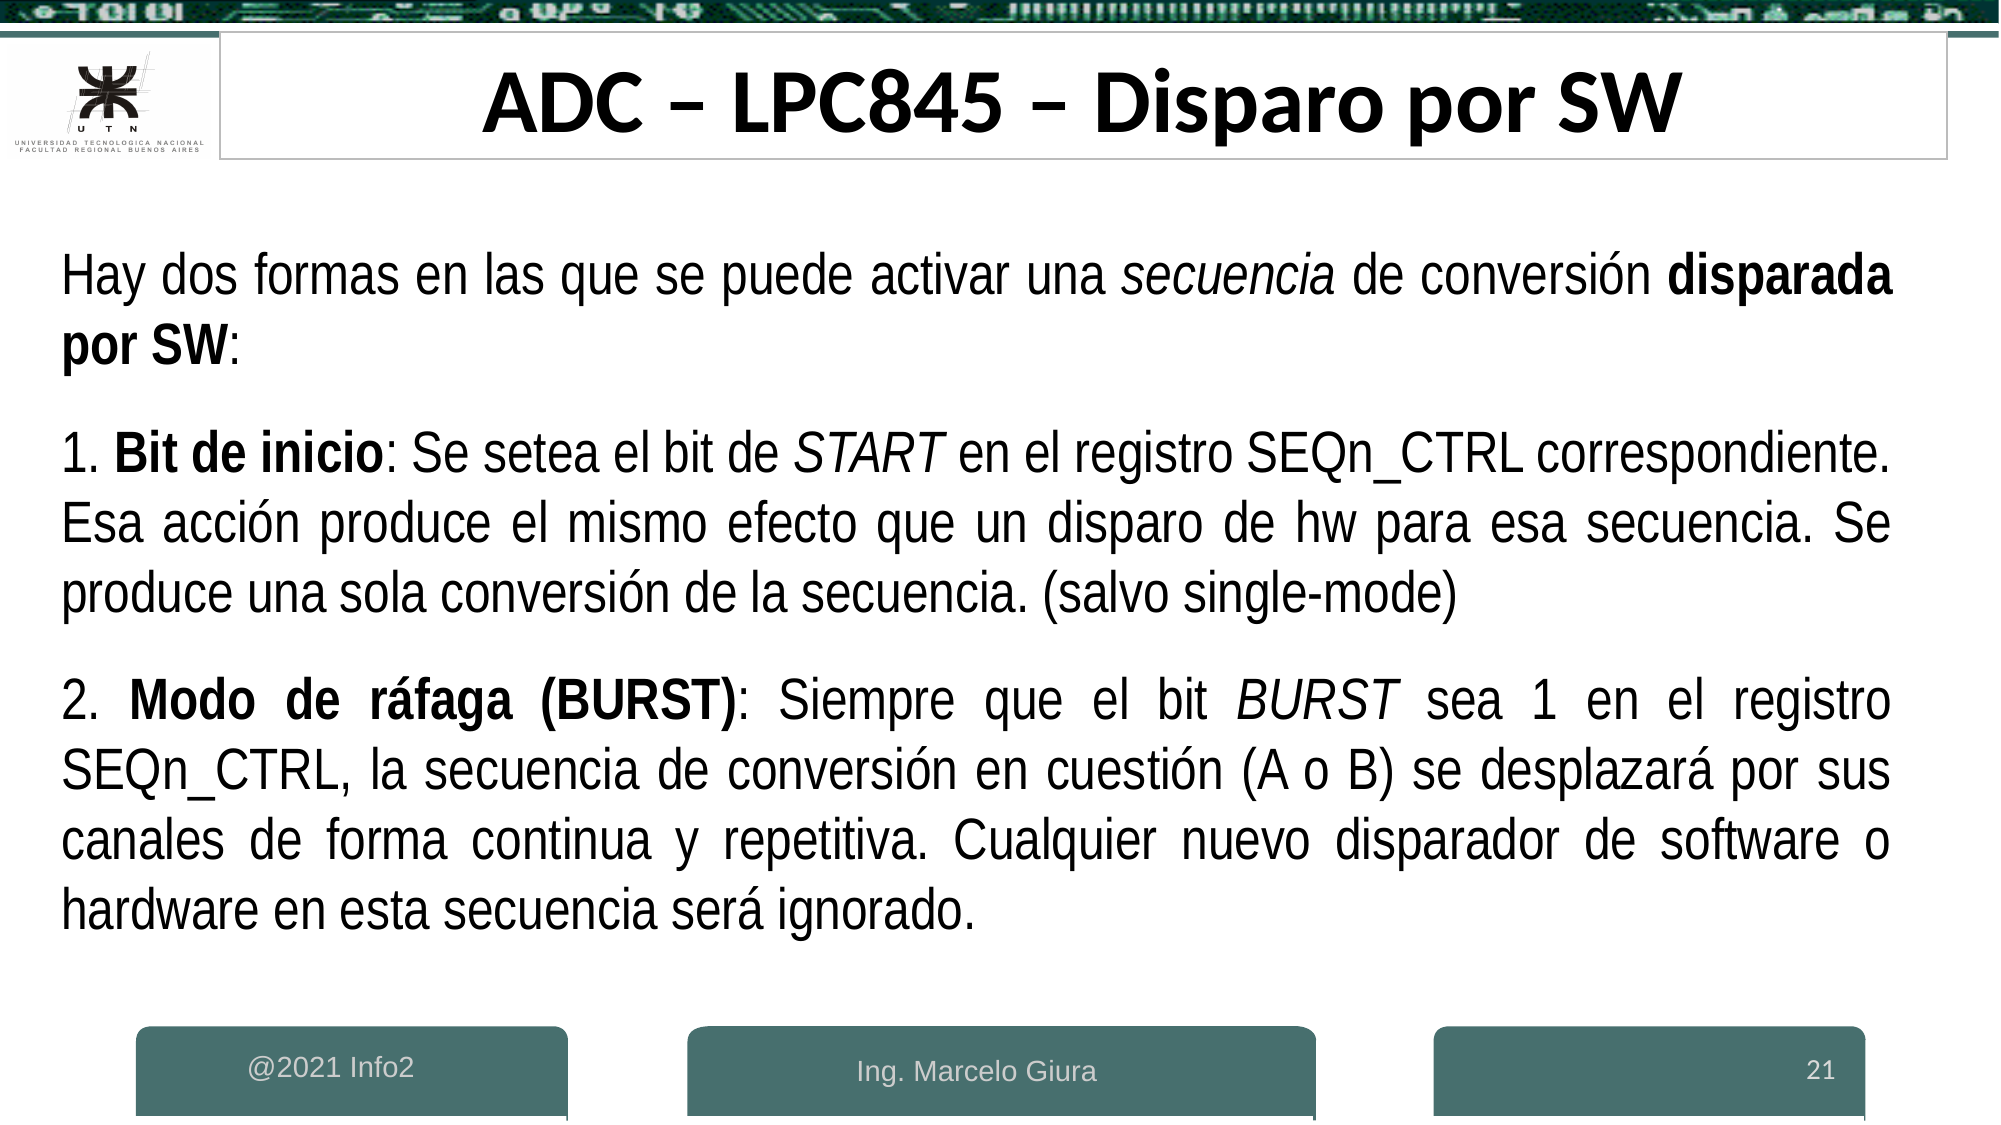

ADC – LPC845 – Disparo por SW
Hay dos formas en las que se puede activar una secuencia de conversión disparada por SW:
1. Bit de inicio: Se setea el bit de START en el registro SEQn_CTRL correspondiente. Esa acción produce el mismo efecto que un disparo de hw para esa secuencia. Se produce una sola conversión de la secuencia. (salvo single-mode)
2. Modo de ráfaga (BURST): Siempre que el bit BURST sea 1 en el registro SEQn_CTRL, la secuencia de conversión en cuestión (A o B) se desplazará por sus canales de forma continua y repetitiva. Cualquier nuevo disparador de software o hardware en esta secuencia será ignorado.
21
Ing. Marcelo Giura
@2021 Info2